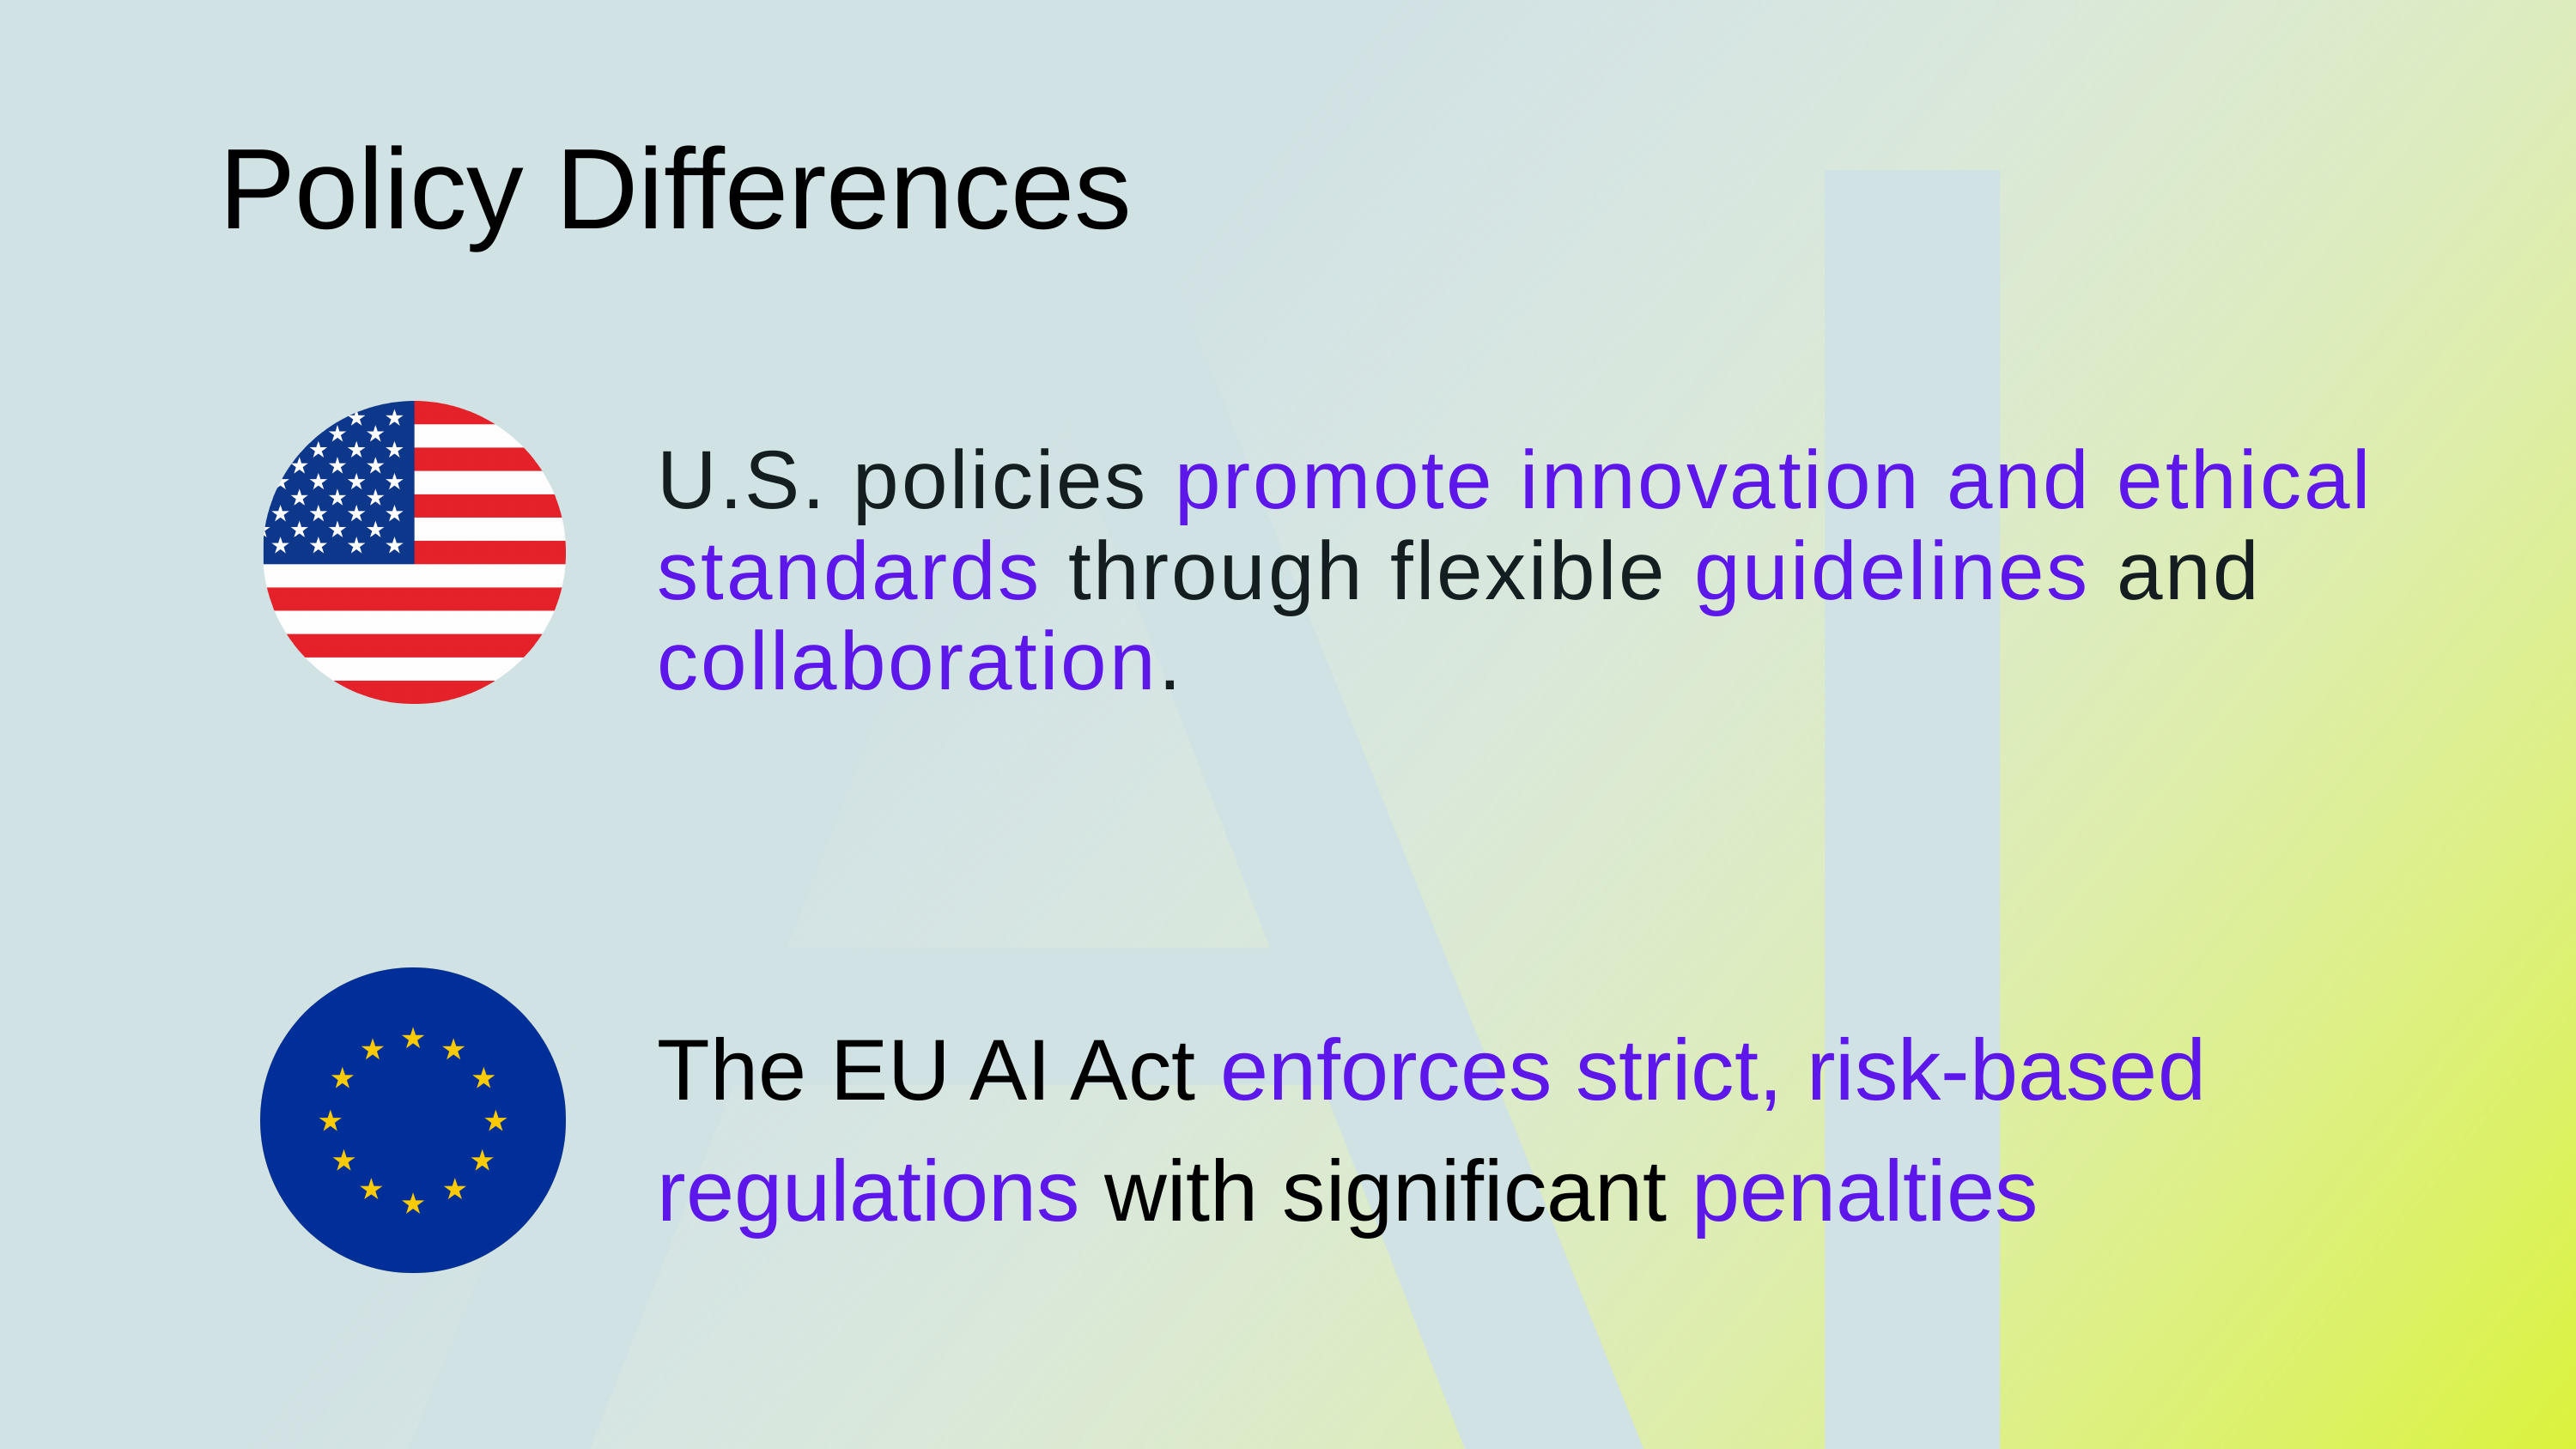

AI

Policy Differences

U.S. policies promote innovation and ethical standards through flexible guidelines and collaboration.

The EU AI Act enforces strict, risk-based regulations with significant penalties